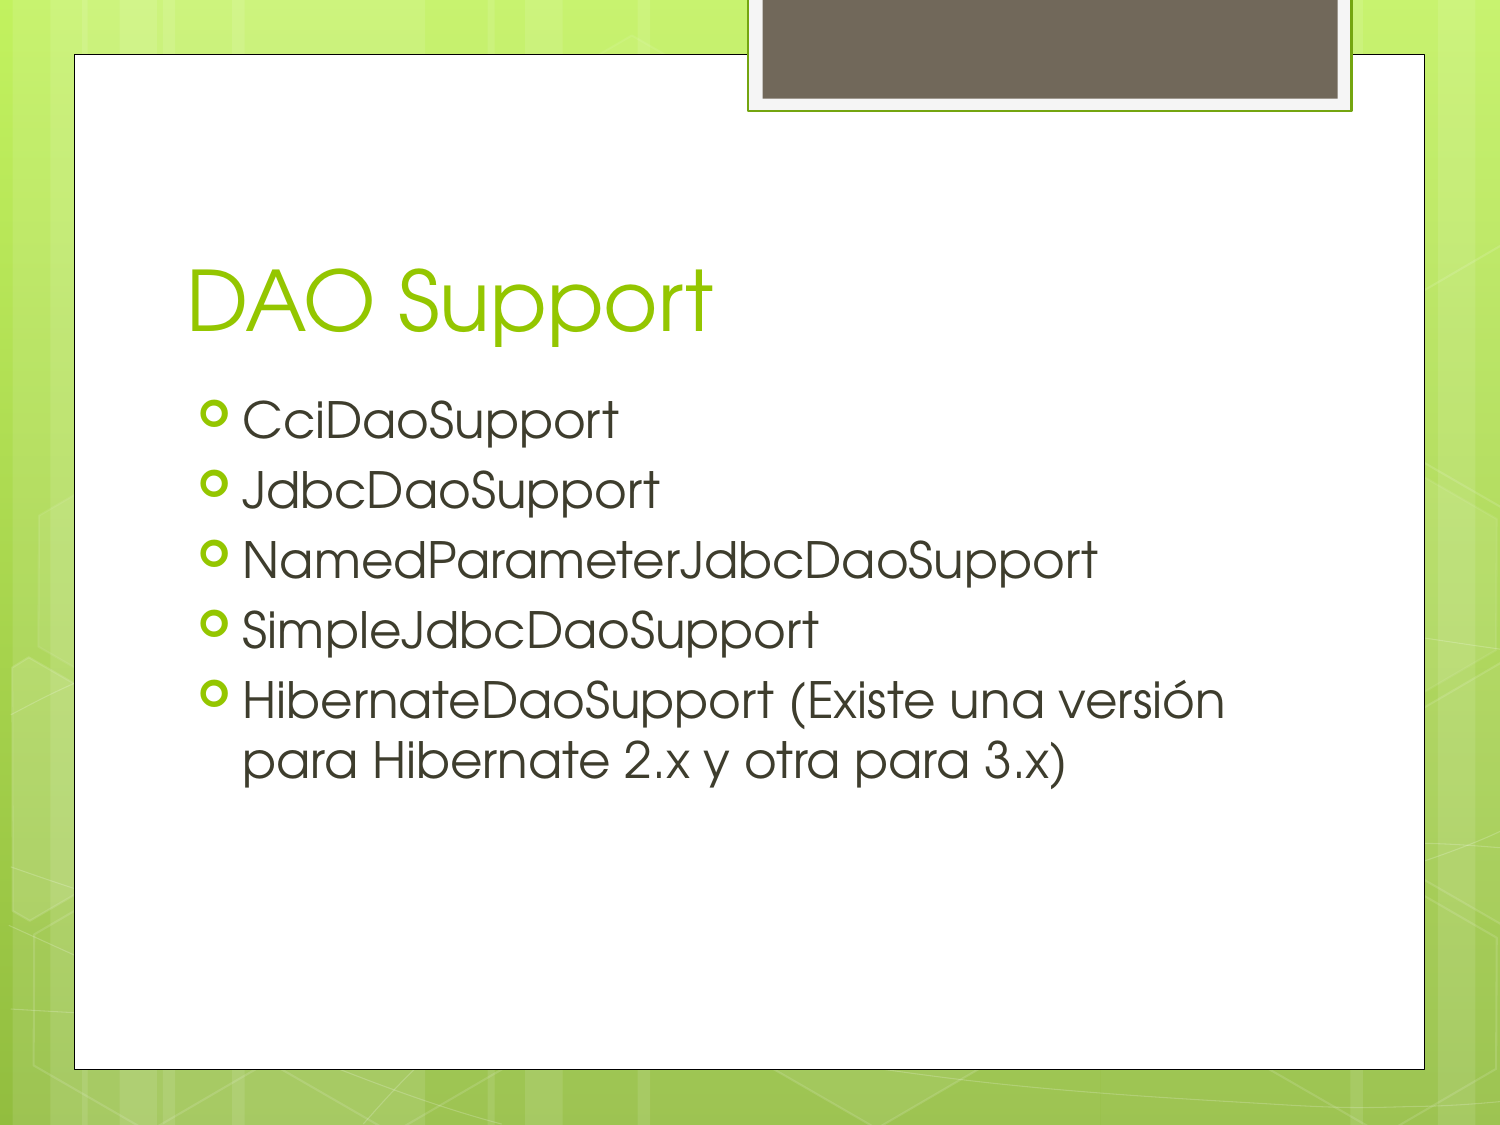

# DAO Support
CciDaoSupport
JdbcDaoSupport
NamedParameterJdbcDaoSupport
SimpleJdbcDaoSupport
HibernateDaoSupport (Existe una versión para Hibernate 2.x y otra para 3.x)